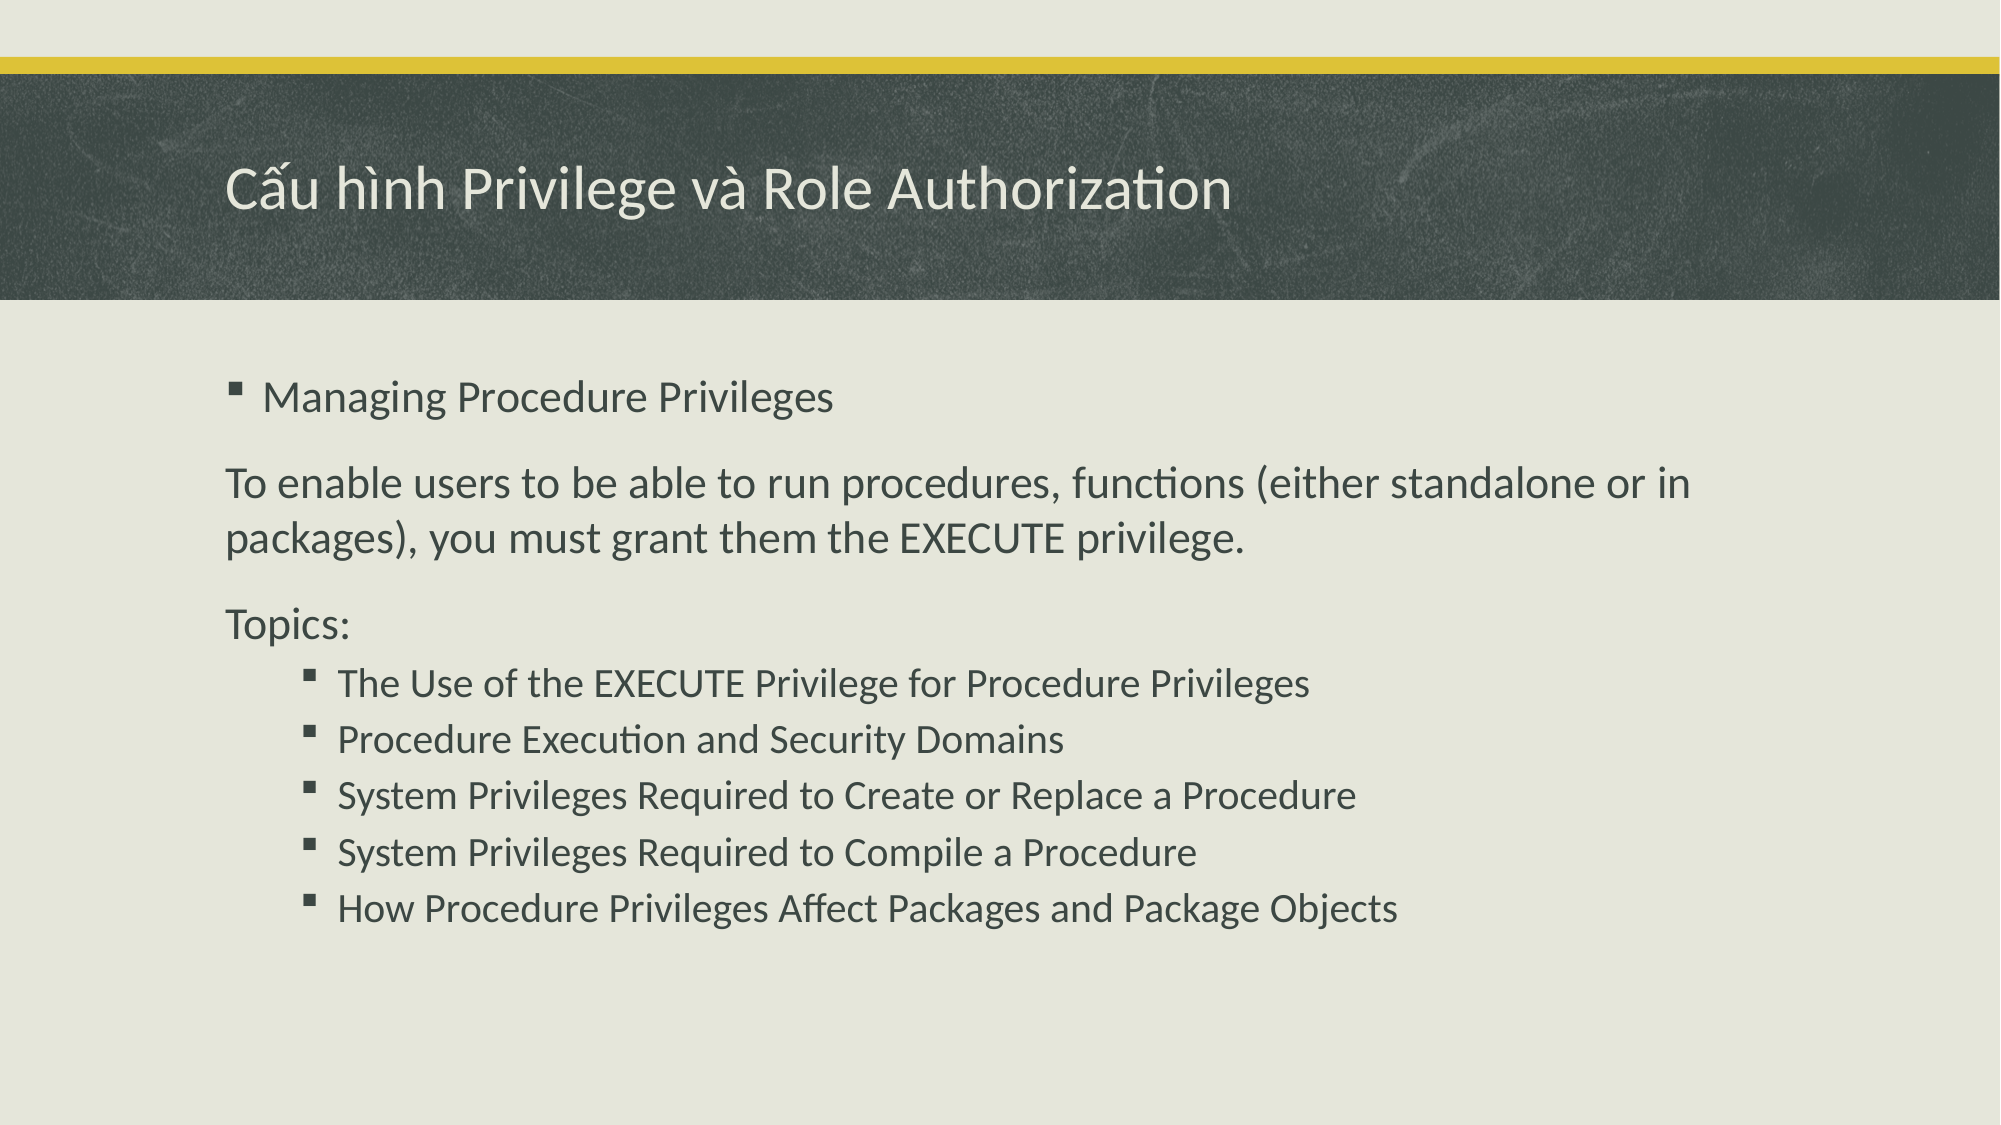

# Cấu hình Privilege và Role Authorization
Managing Procedure Privileges
To enable users to be able to run procedures, functions (either standalone or in packages), you must grant them the EXECUTE privilege.
Topics:
The Use of the EXECUTE Privilege for Procedure Privileges
Procedure Execution and Security Domains
System Privileges Required to Create or Replace a Procedure
System Privileges Required to Compile a Procedure
How Procedure Privileges Affect Packages and Package Objects